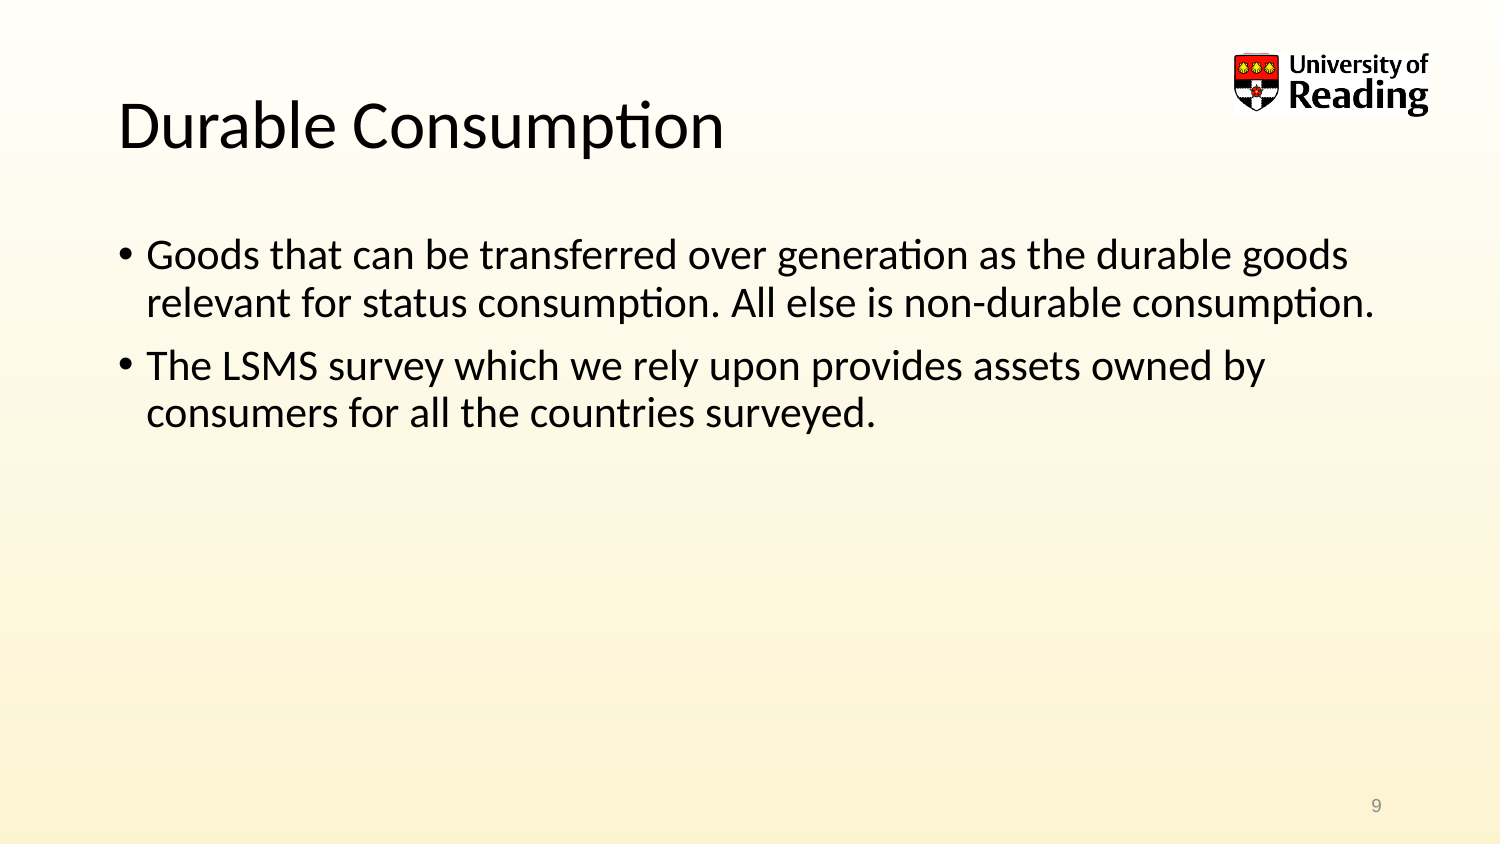

# Durable Consumption
Goods that can be transferred over generation as the durable goods relevant for status consumption. All else is non-durable consumption.
The LSMS survey which we rely upon provides assets owned by consumers for all the countries surveyed.
9